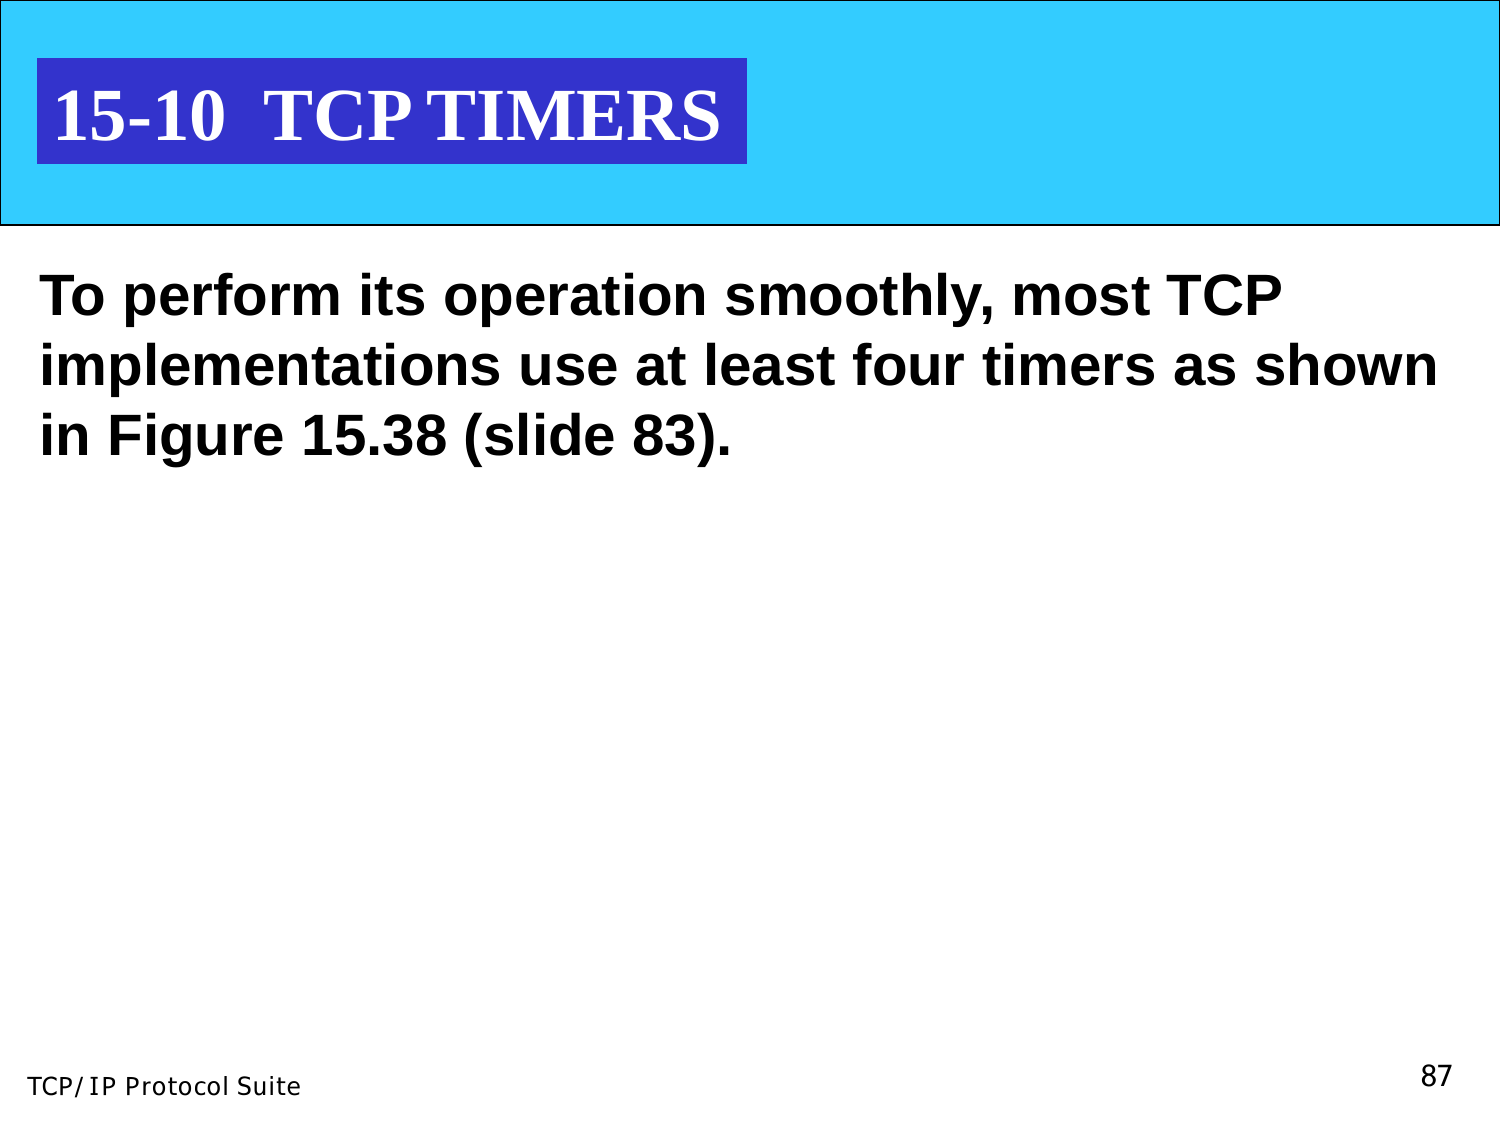

15-10  TCP TIMERS
To perform its operation smoothly, most TCP implementations use at least four timers as shown in Figure 15.38 (slide 83).
87
TCP/IP Protocol Suite